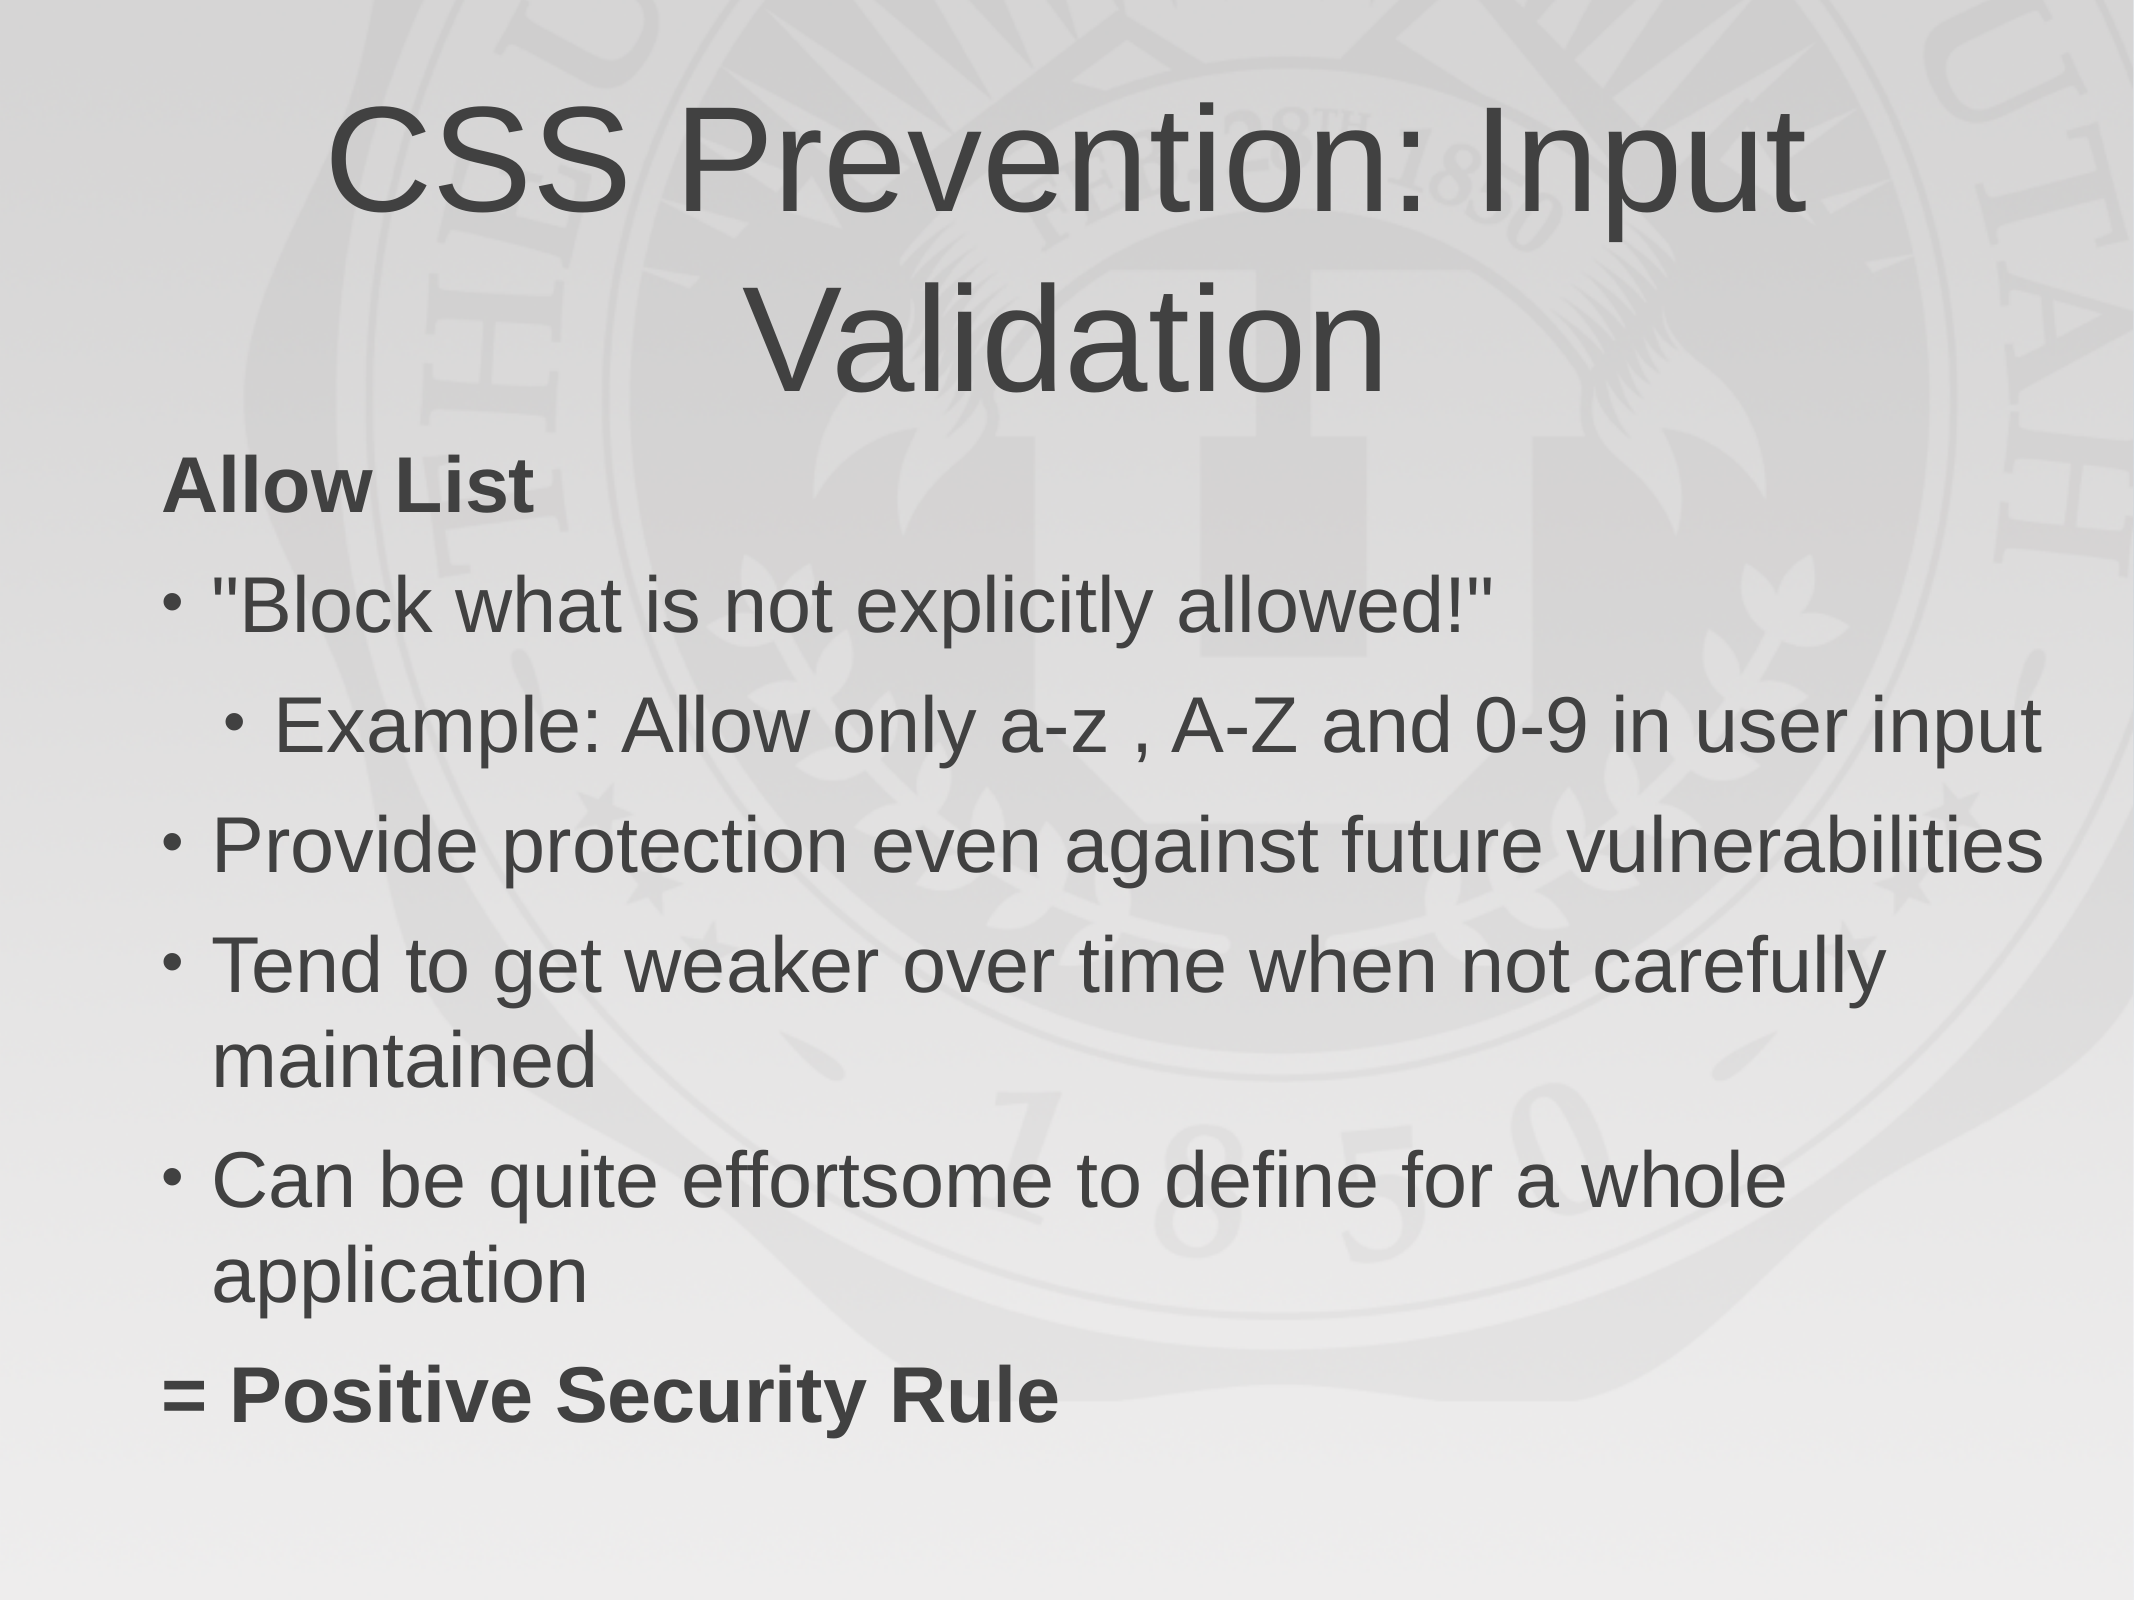

# CSS Prevention: Input Validation
Allow List
"Block what is not explicitly allowed!"
Example: Allow only a-z , A-Z and 0-9 in user input
Provide protection even against future vulnerabilities
Tend to get weaker over time when not carefully maintained
Can be quite effortsome to define for a whole application
= Positive Security Rule